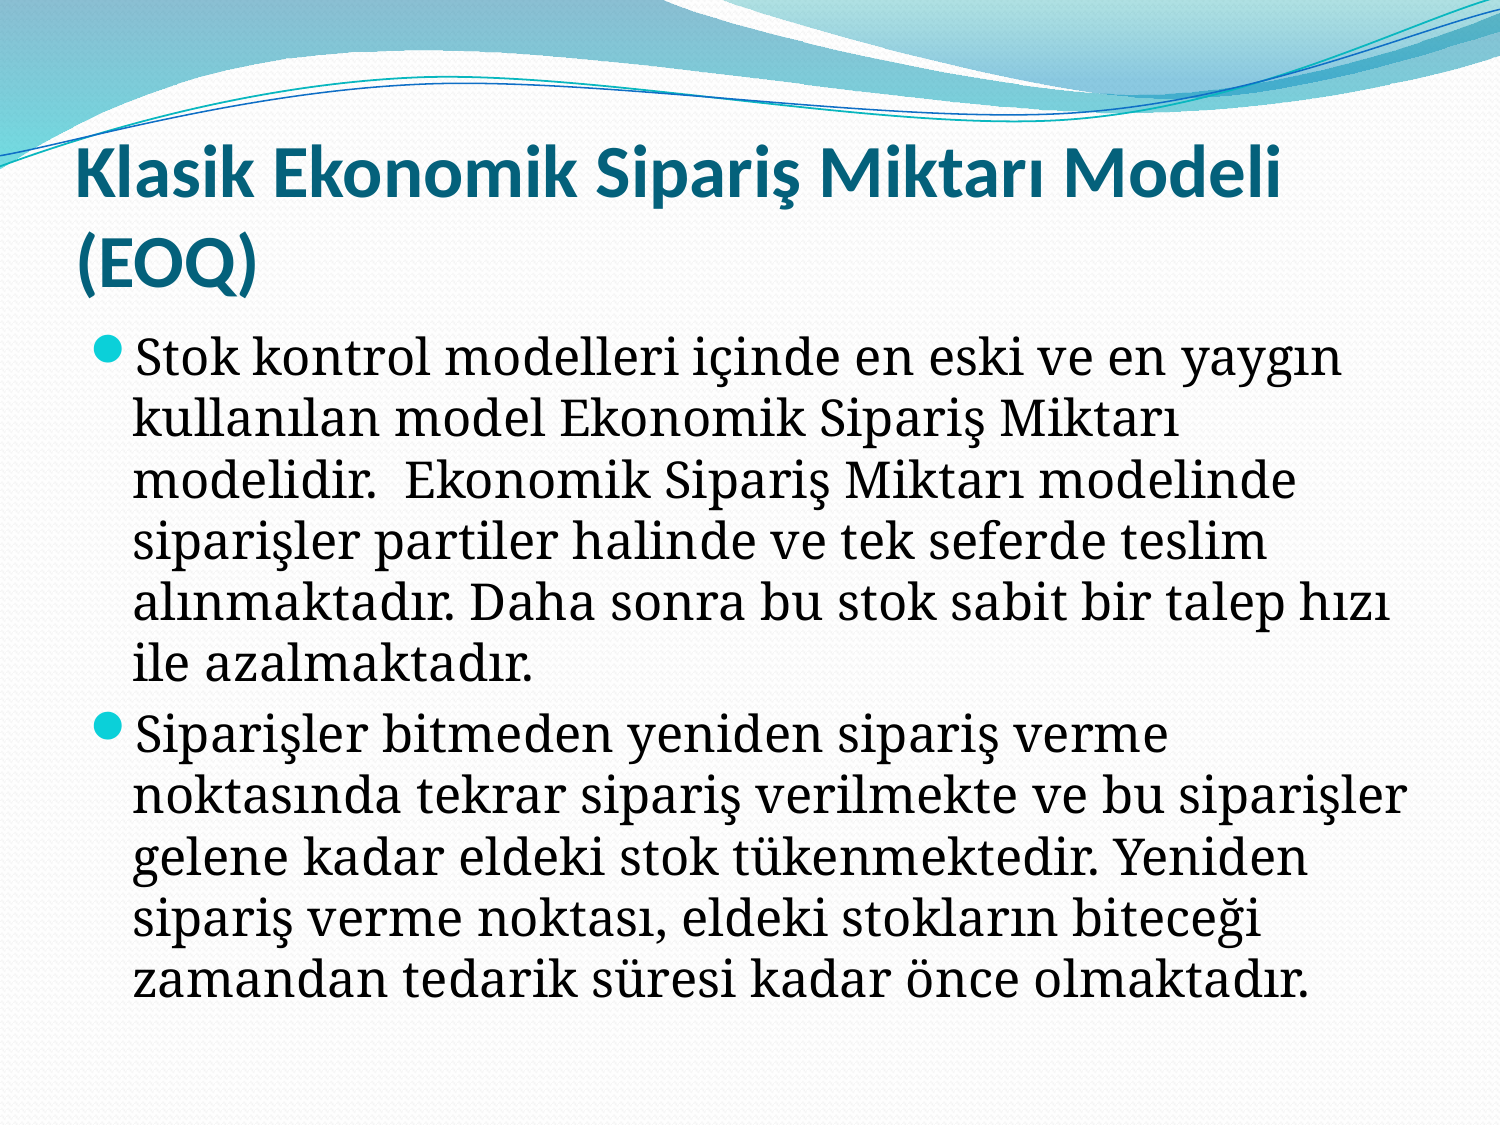

# Klasik Ekonomik Sipariş Miktarı Modeli (EOQ)
Stok kontrol modelleri içinde en eski ve en yaygın kullanılan model Ekonomik Sipariş Miktarı modelidir.  Ekonomik Sipariş Miktarı modelinde siparişler partiler halinde ve tek seferde teslim alınmaktadır. Daha sonra bu stok sabit bir talep hızı ile azalmaktadır.
Siparişler bitmeden yeniden sipariş verme noktasında tekrar sipariş verilmekte ve bu siparişler gelene kadar eldeki stok tükenmektedir. Yeniden sipariş verme noktası, eldeki stokların biteceği zamandan tedarik süresi kadar önce olmaktadır.